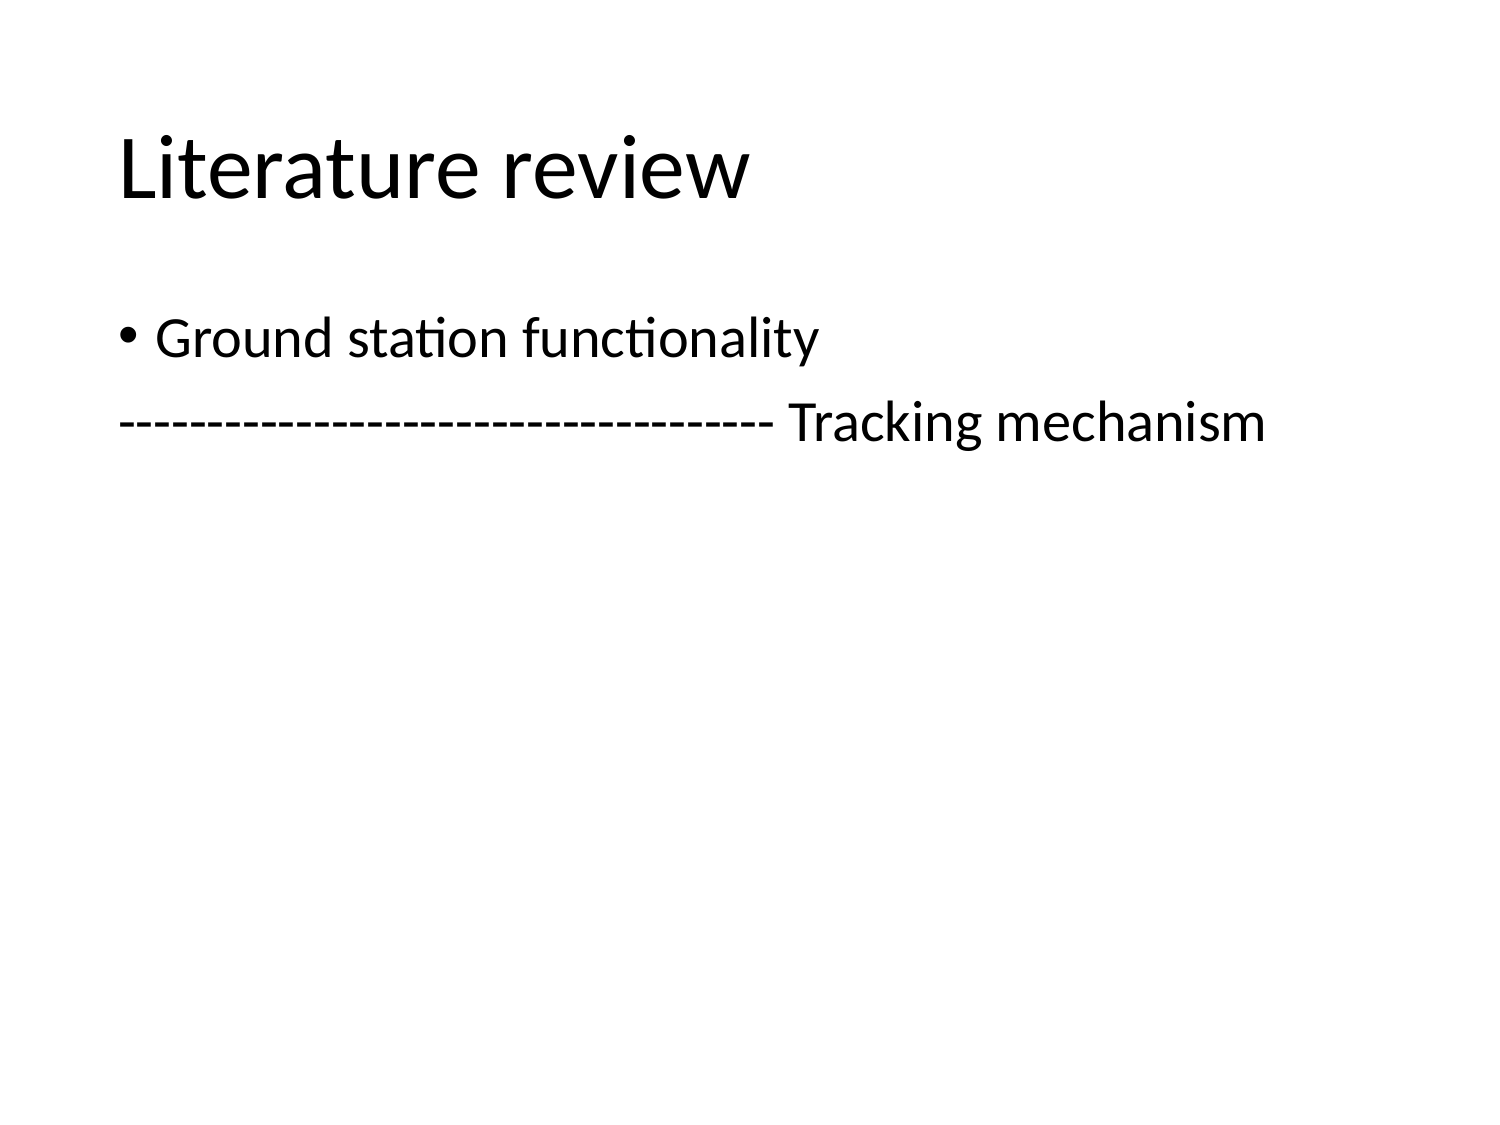

# Literature review
Ground station functionality
------------------------------------- Tracking mechanism